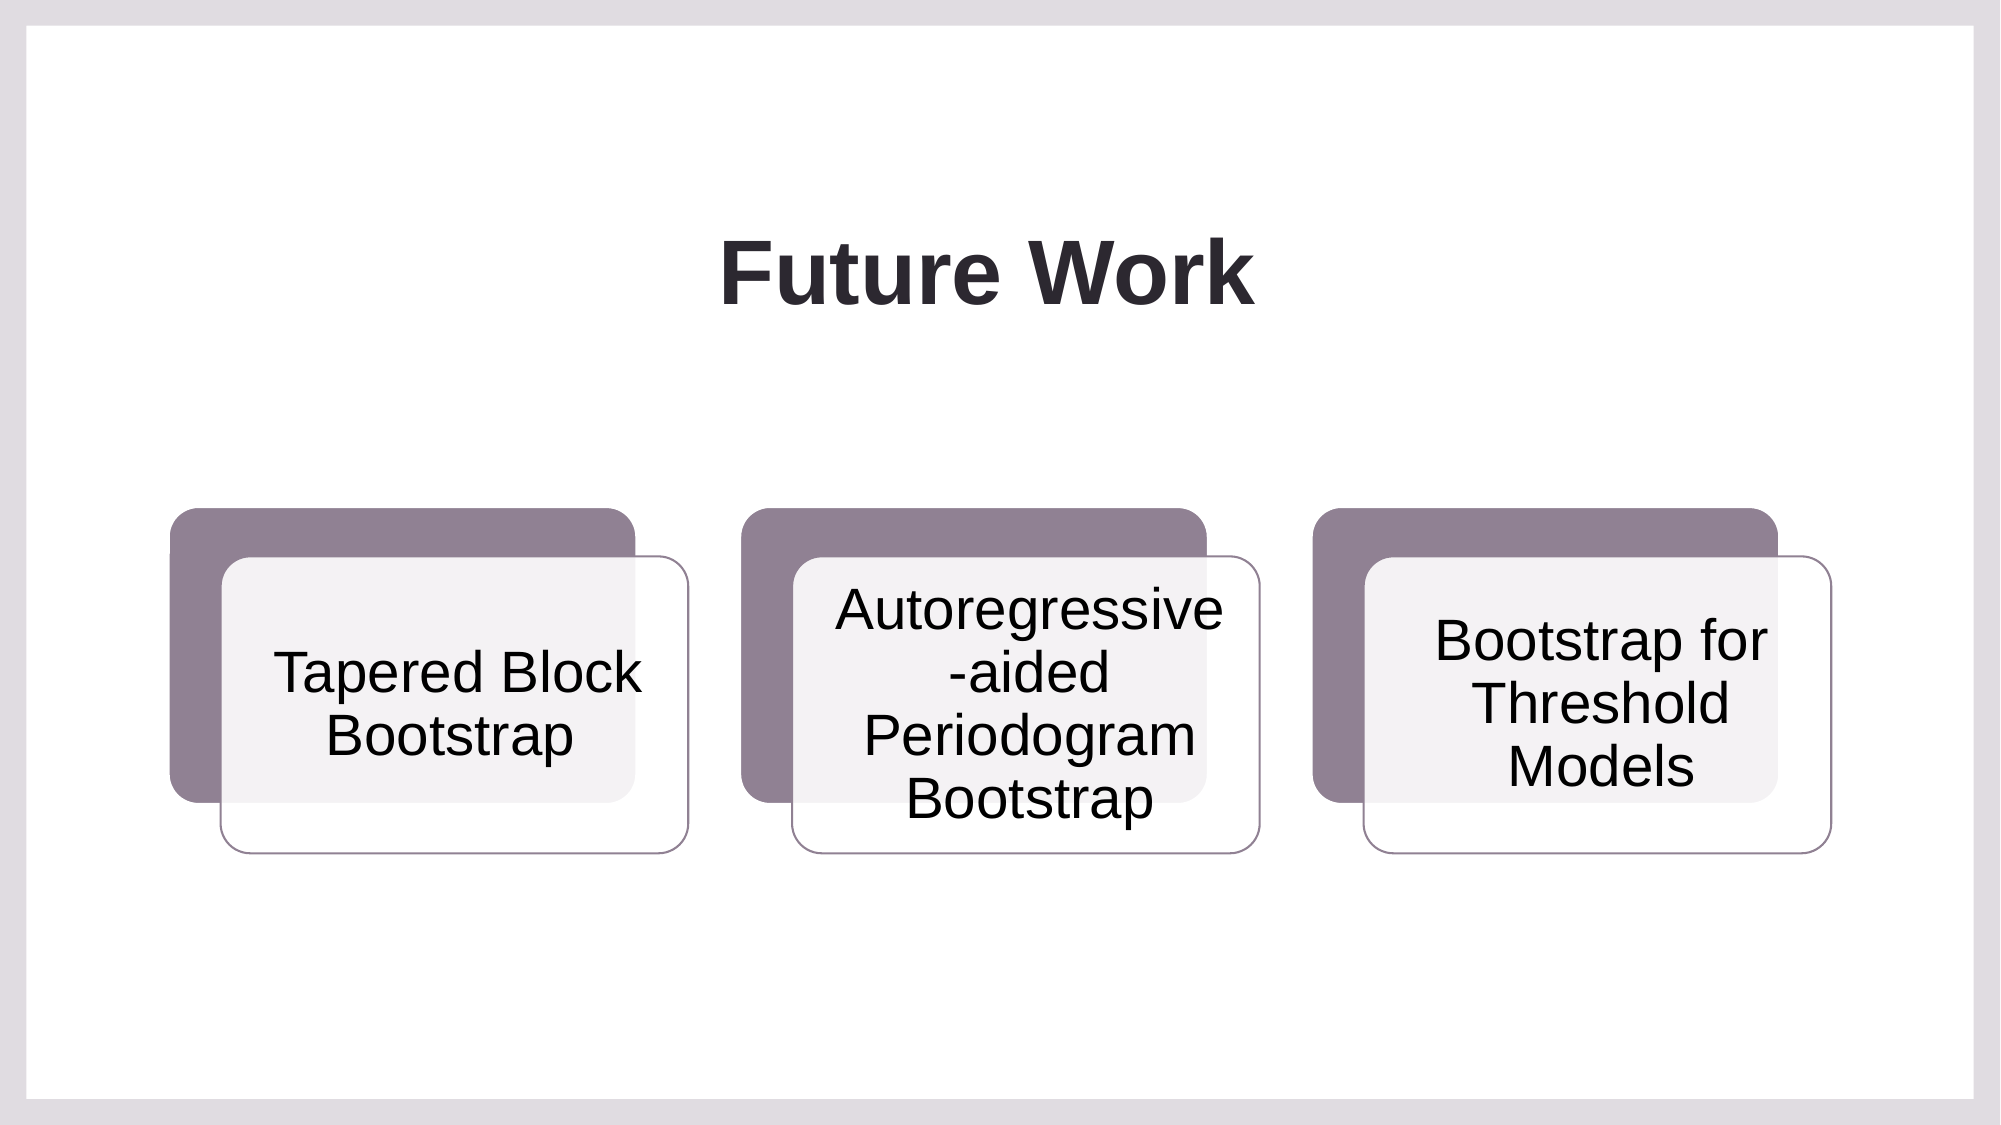

# Future Work
Tapered Block Bootstrap
Autoregressive-aided Periodogram Bootstrap
Bootstrap for Threshold Models